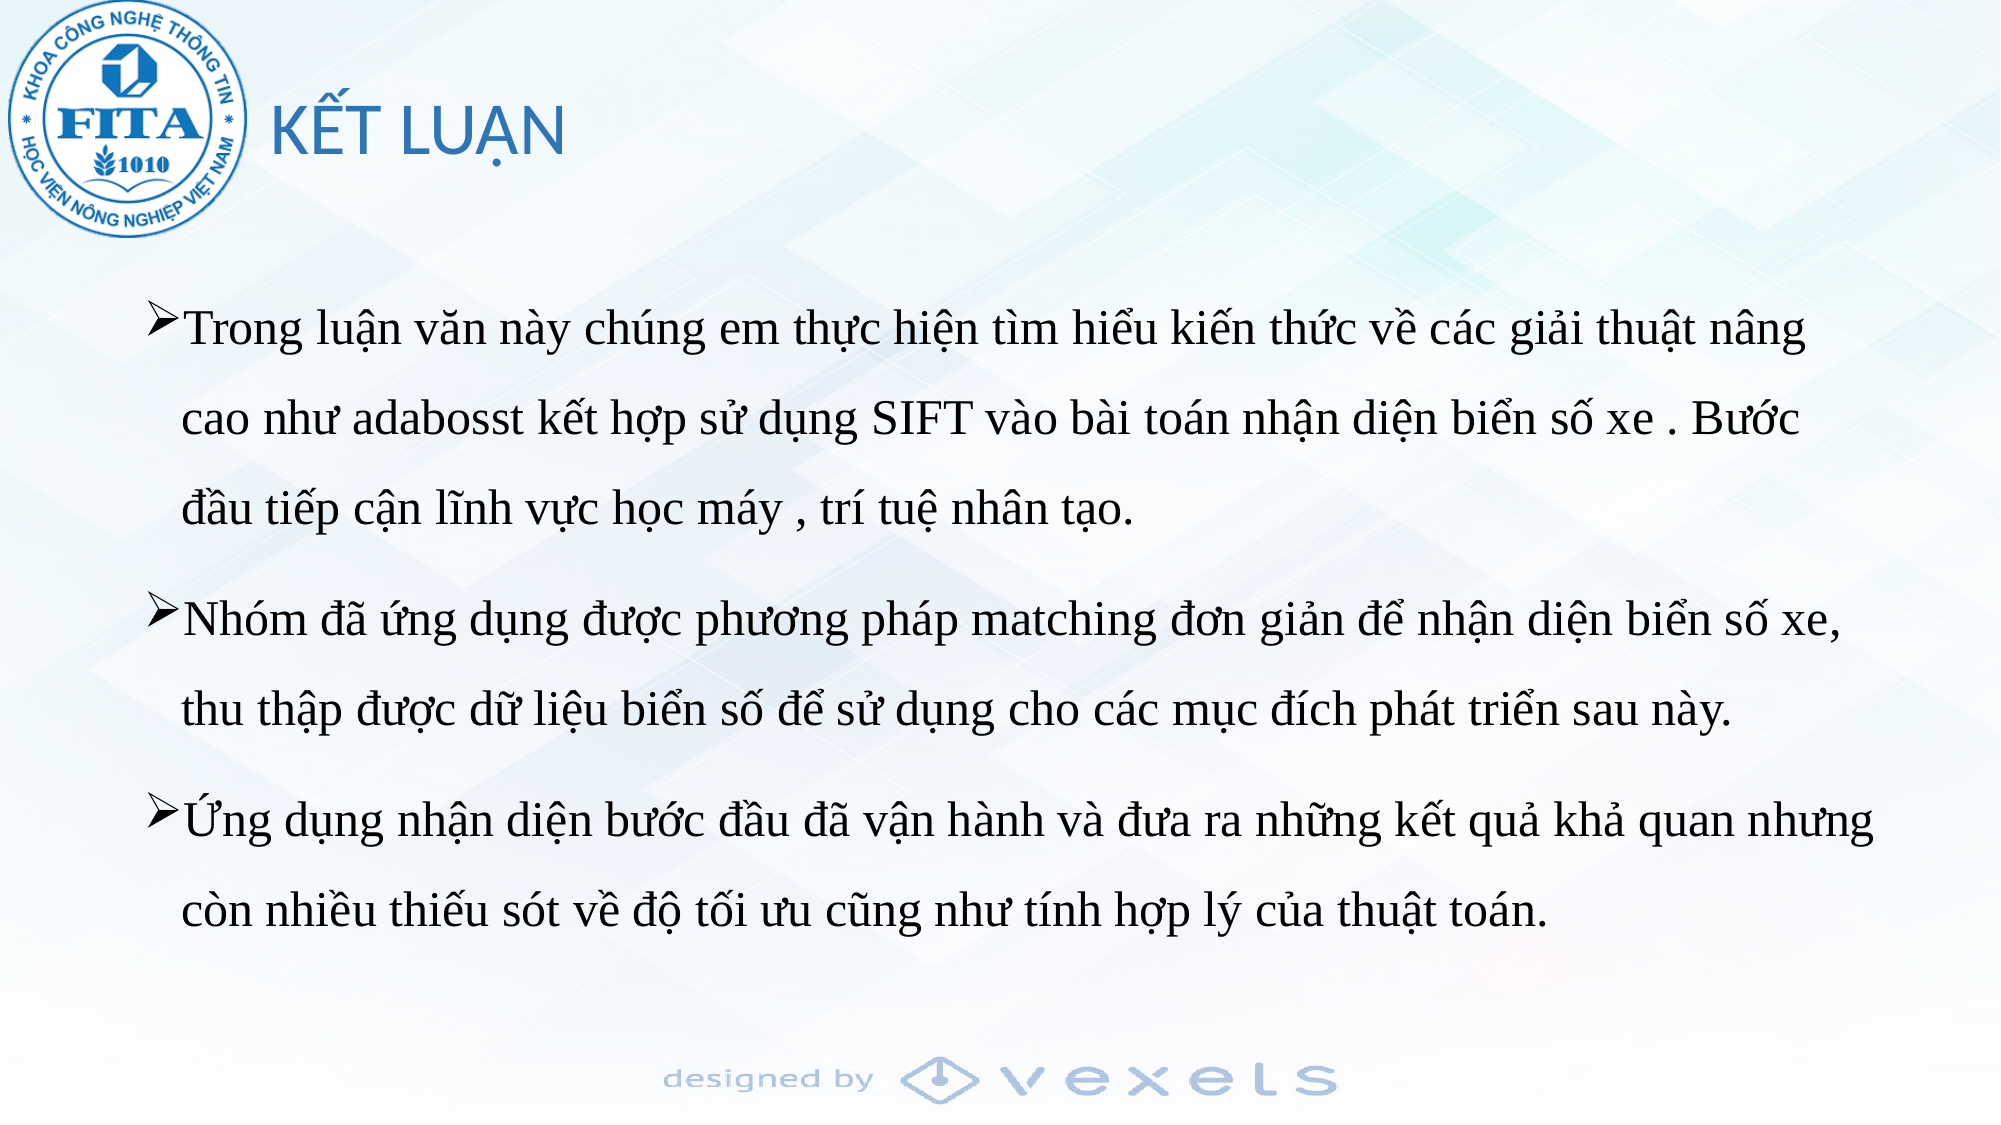

# KẾT LUẬN
Trong luận văn này chúng em thực hiện tìm hiểu kiến thức về các giải thuật nâng cao như adabosst kết hợp sử dụng SIFT vào bài toán nhận diện biển số xe . Bước đầu tiếp cận lĩnh vực học máy , trí tuệ nhân tạo.
Nhóm đã ứng dụng được phương pháp matching đơn giản để nhận diện biển số xe, thu thập được dữ liệu biển số để sử dụng cho các mục đích phát triển sau này.
Ứng dụng nhận diện bước đầu đã vận hành và đưa ra những kết quả khả quan nhưng còn nhiều thiếu sót về độ tối ưu cũng như tính hợp lý của thuật toán.